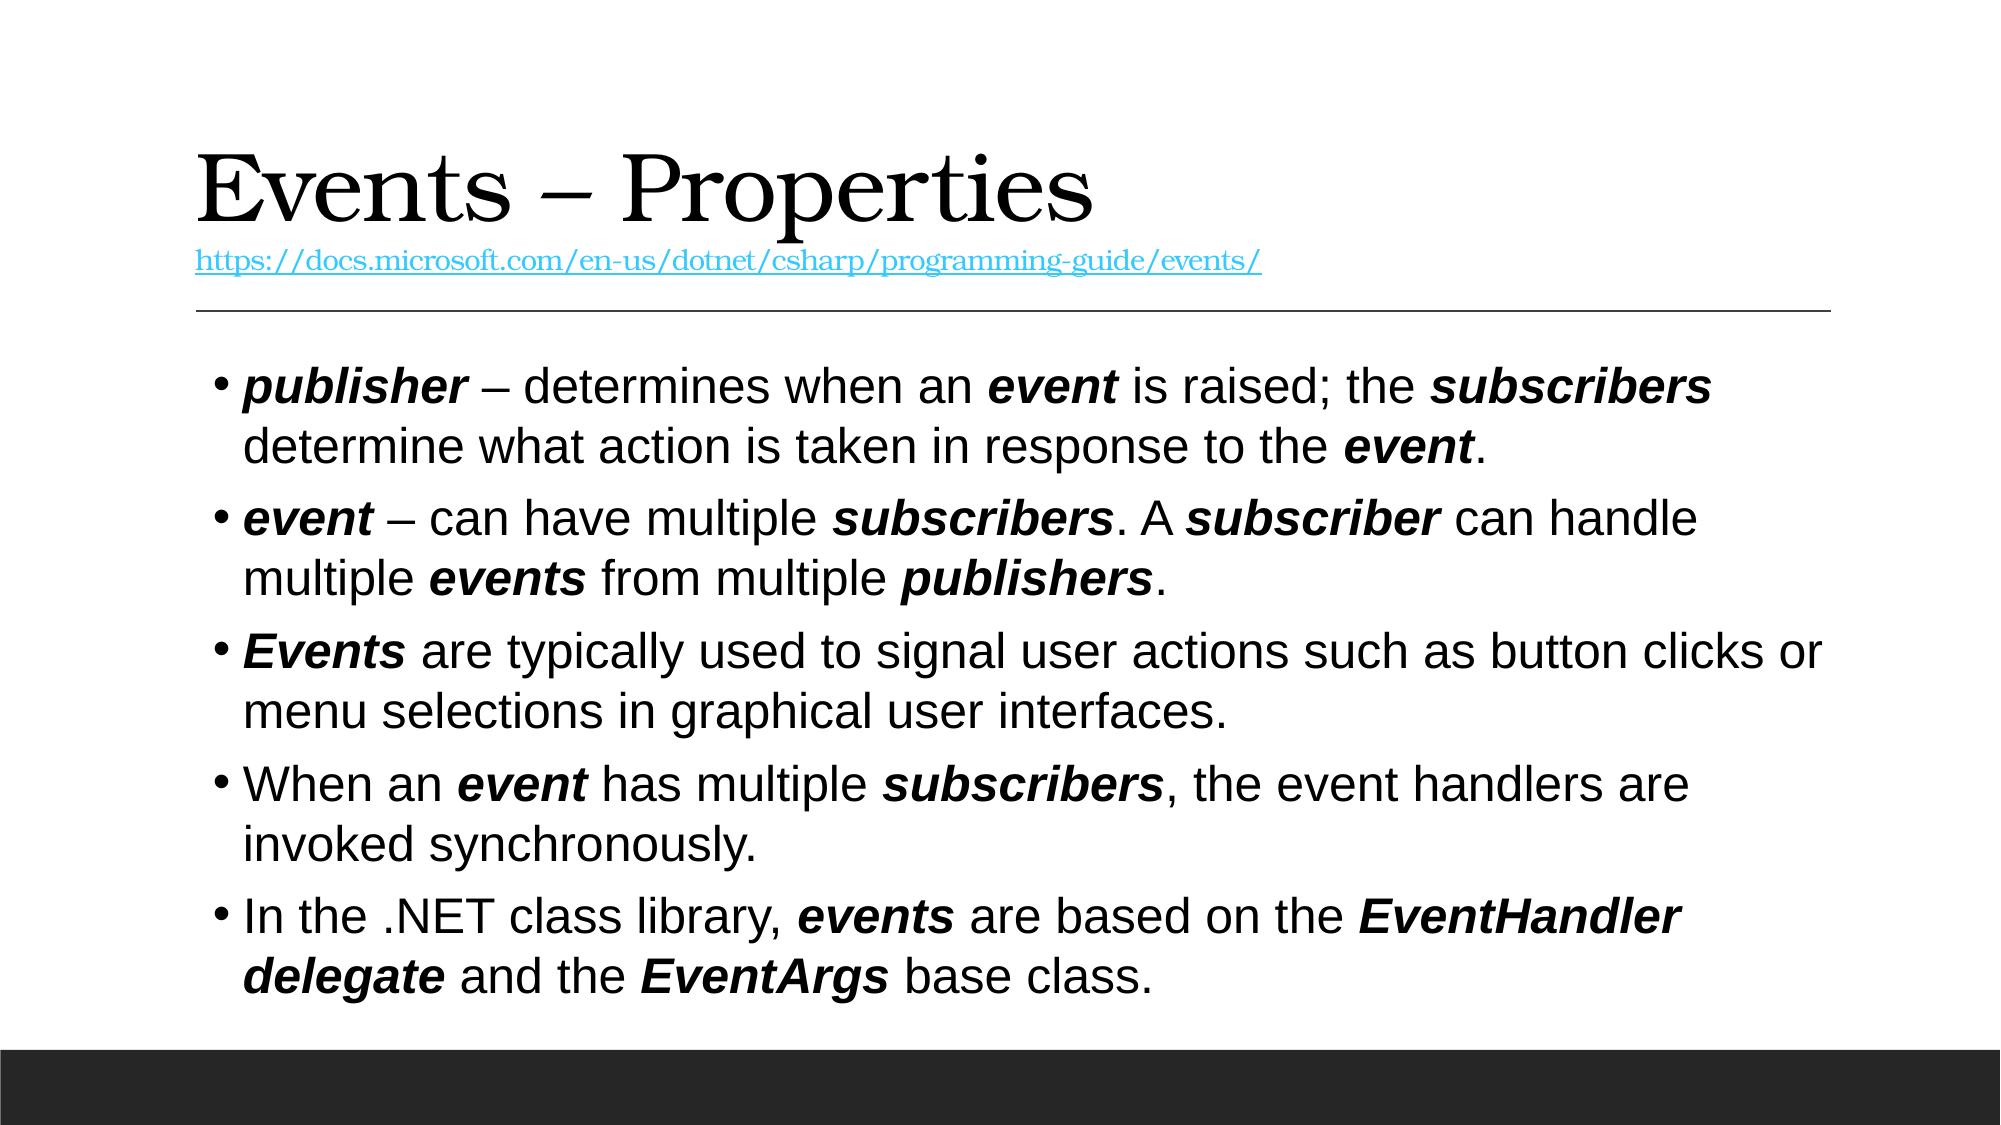

# Events – Properties https://docs.microsoft.com/en-us/dotnet/csharp/programming-guide/events/
publisher – determines when an event is raised; the subscribers determine what action is taken in response to the event.
event – can have multiple subscribers. A subscriber can handle multiple events from multiple publishers.
Events are typically used to signal user actions such as button clicks or menu selections in graphical user interfaces.
When an event has multiple subscribers, the event handlers are invoked synchronously.
In the .NET class library, events are based on the EventHandler delegate and the EventArgs base class.